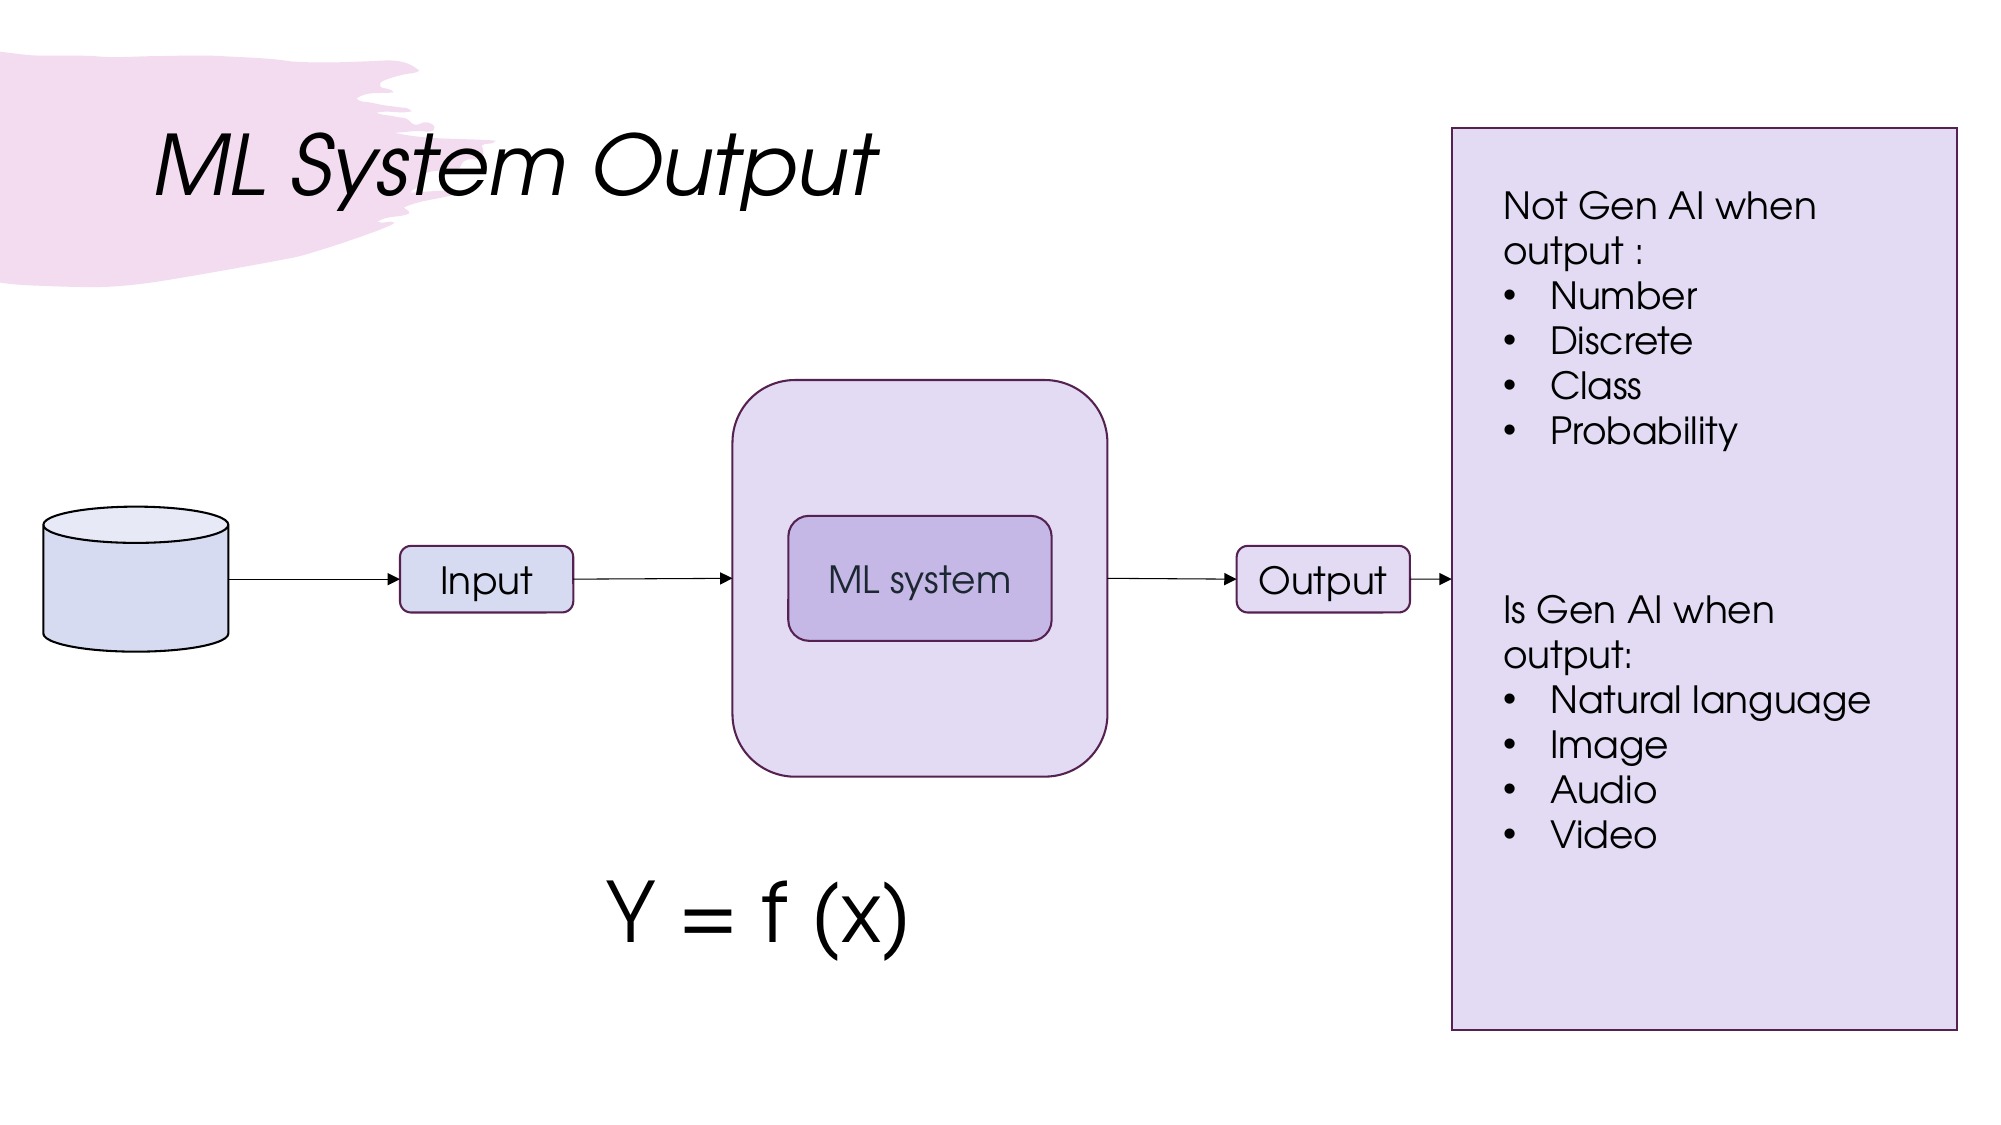

# ML System Output

Not Gen AI when output :
Number
Discrete
Class
Probability

ML system
Input
Output
Is Gen AI when output:
Natural language
Image
Audio
Video
 Y = f (x)